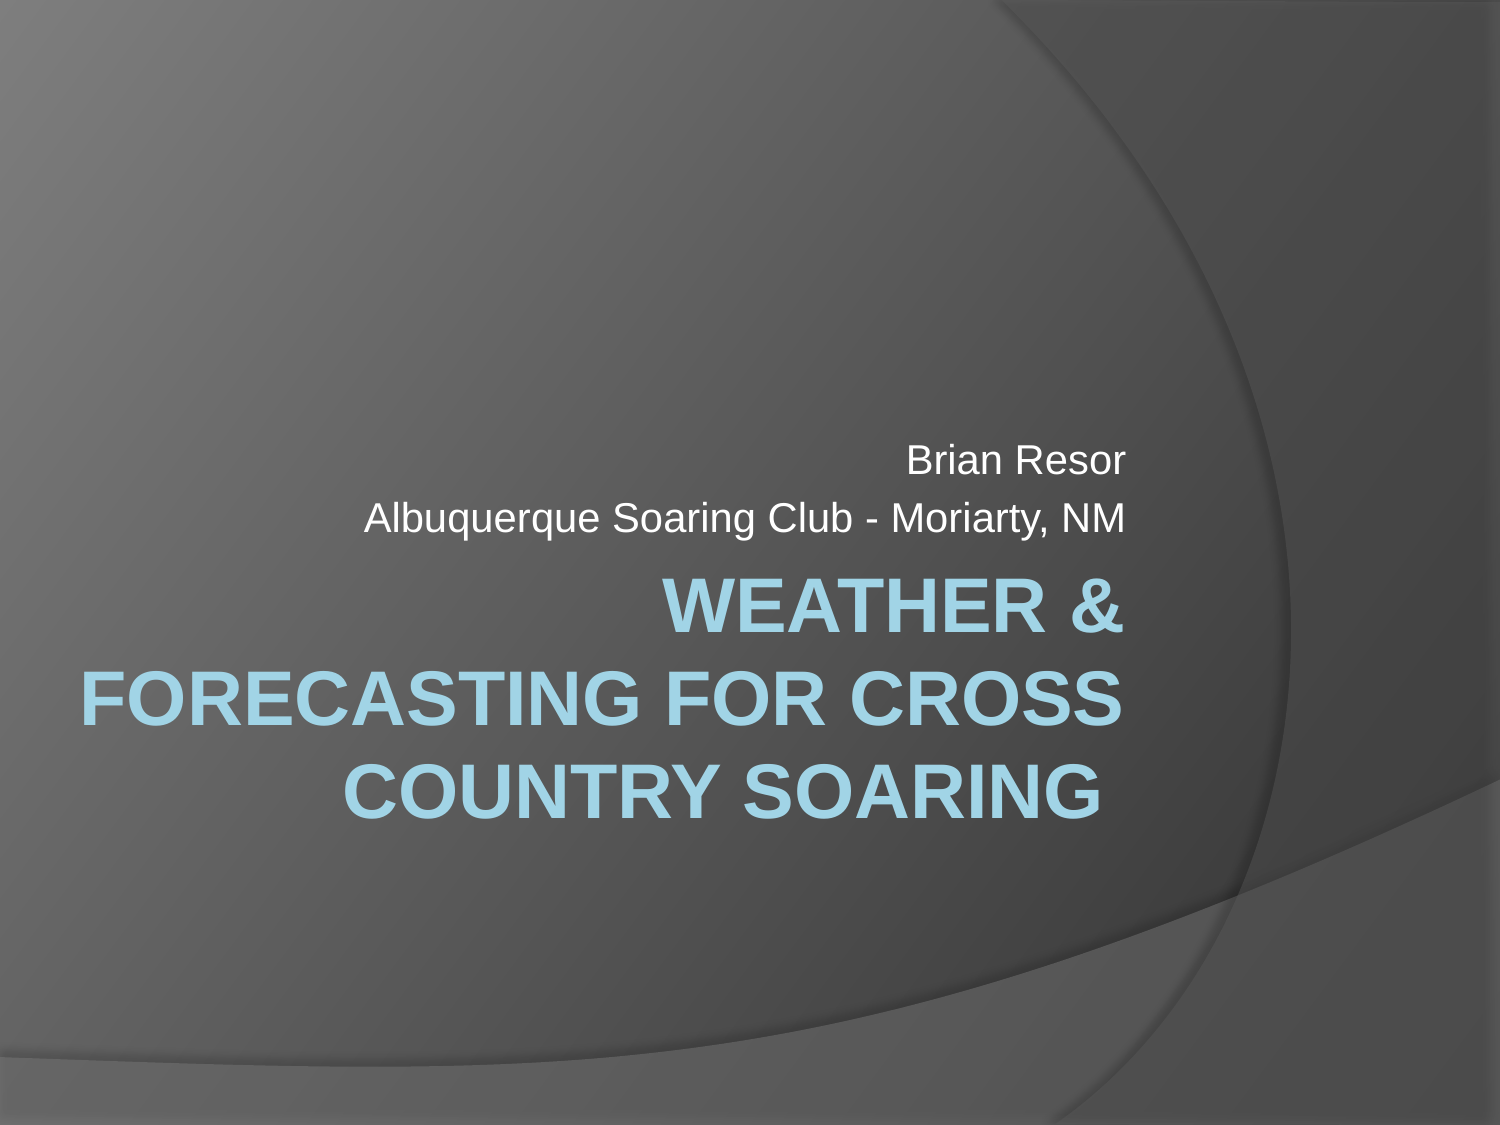

Brian Resor
Albuquerque Soaring Club - Moriarty, NM
# Weather & Forecasting for Cross Country Soaring